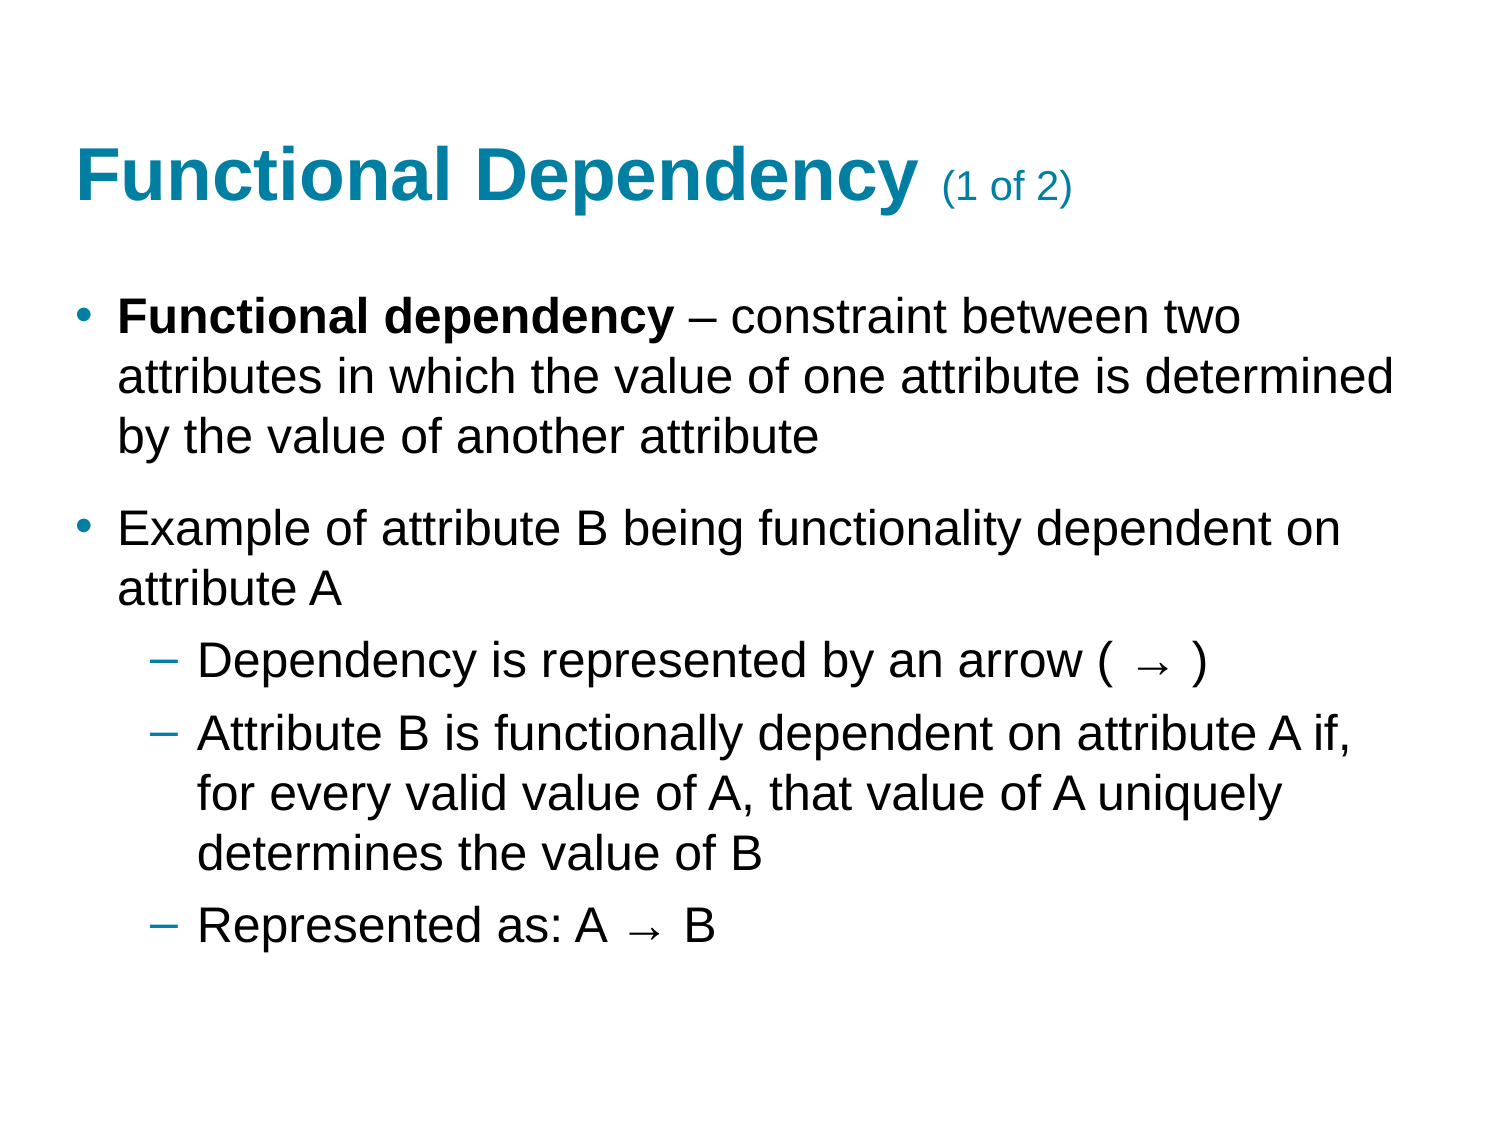

# Functional Dependency (1 of 2)
Functional dependency – constraint between two attributes in which the value of one attribute is determined by the value of another attribute
Example of attribute B being functionality dependent on attribute A
Dependency is represented by an arrow ( → )
Attribute B is functionally dependent on attribute A if, for every valid value of A, that value of A uniquely determines the value of B
Represented as: A → B